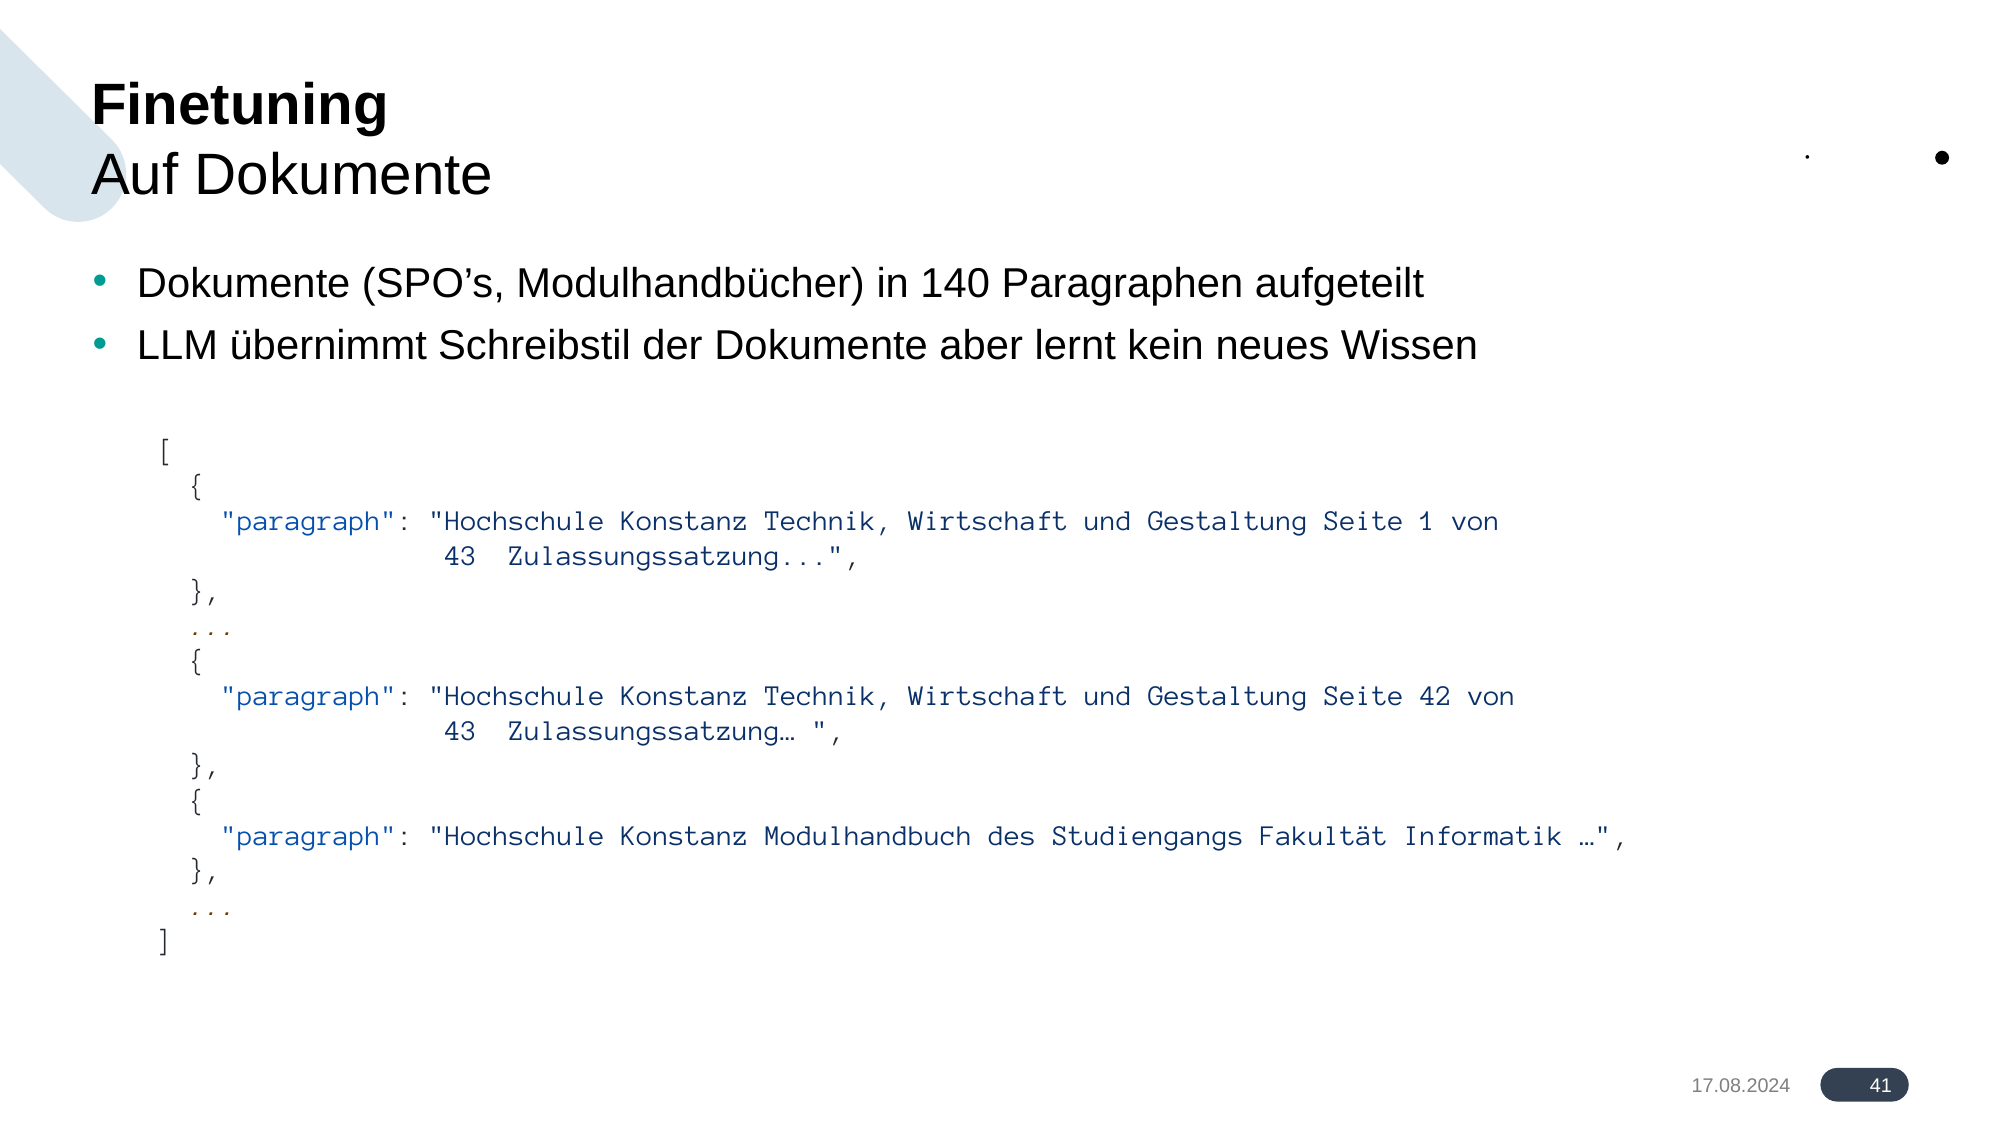

# Finetuning
Auf Dokumente
Dokumente (SPO’s, Modulhandbücher) in 140 Paragraphen aufgeteilt
LLM übernimmt Schreibstil der Dokumente aber lernt kein neues Wissen
[
  {
    "paragraph": "Hochschule Konstanz Technik, Wirtschaft und Gestaltung Seite 1 von
                  43  Zulassungssatzung...",
  },
  ...
  {
    "paragraph": "Hochschule Konstanz Technik, Wirtschaft und Gestaltung Seite 42 von
                  43  Zulassungssatzung… ",
  },
  {
    "paragraph": "Hochschule Konstanz Modulhandbuch des Studiengangs Fakultät Informatik …",
  },
  ...
]
41
17.08.2024